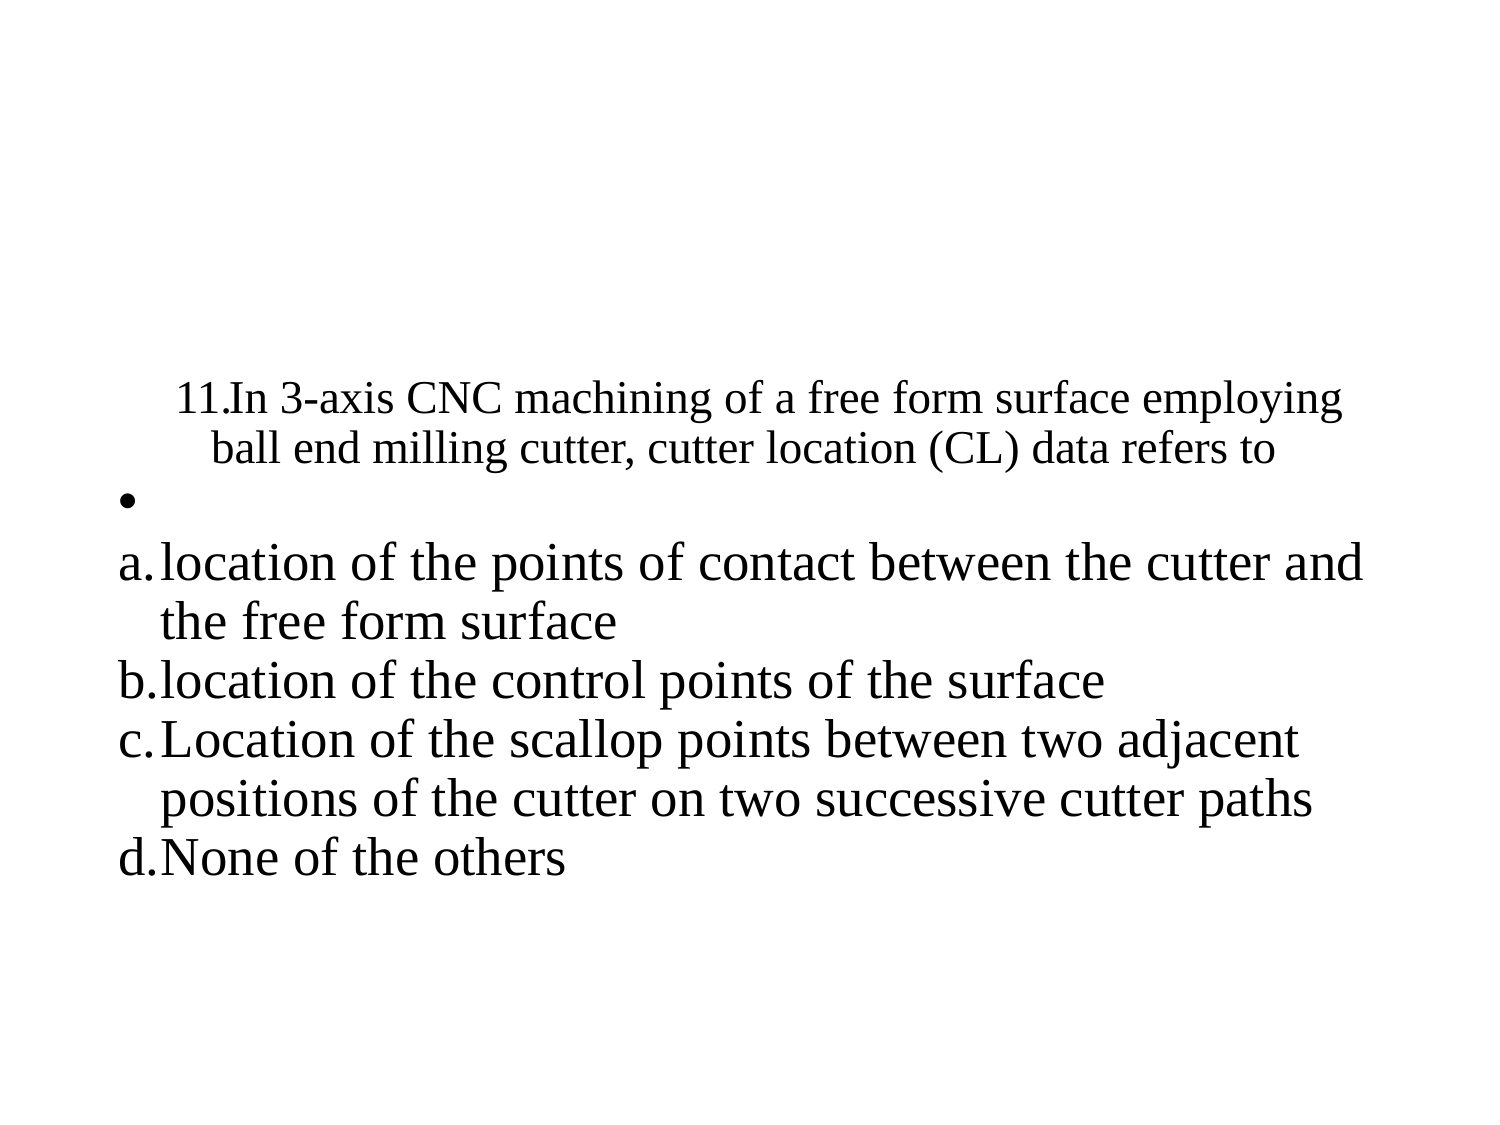

#
In 3-axis CNC machining of a free form surface employing ball end milling cutter, cutter location (CL) data refers to

location of the points of contact between the cutter and the free form surface
location of the control points of the surface
Location of the scallop points between two adjacent positions of the cutter on two successive cutter paths
None of the others